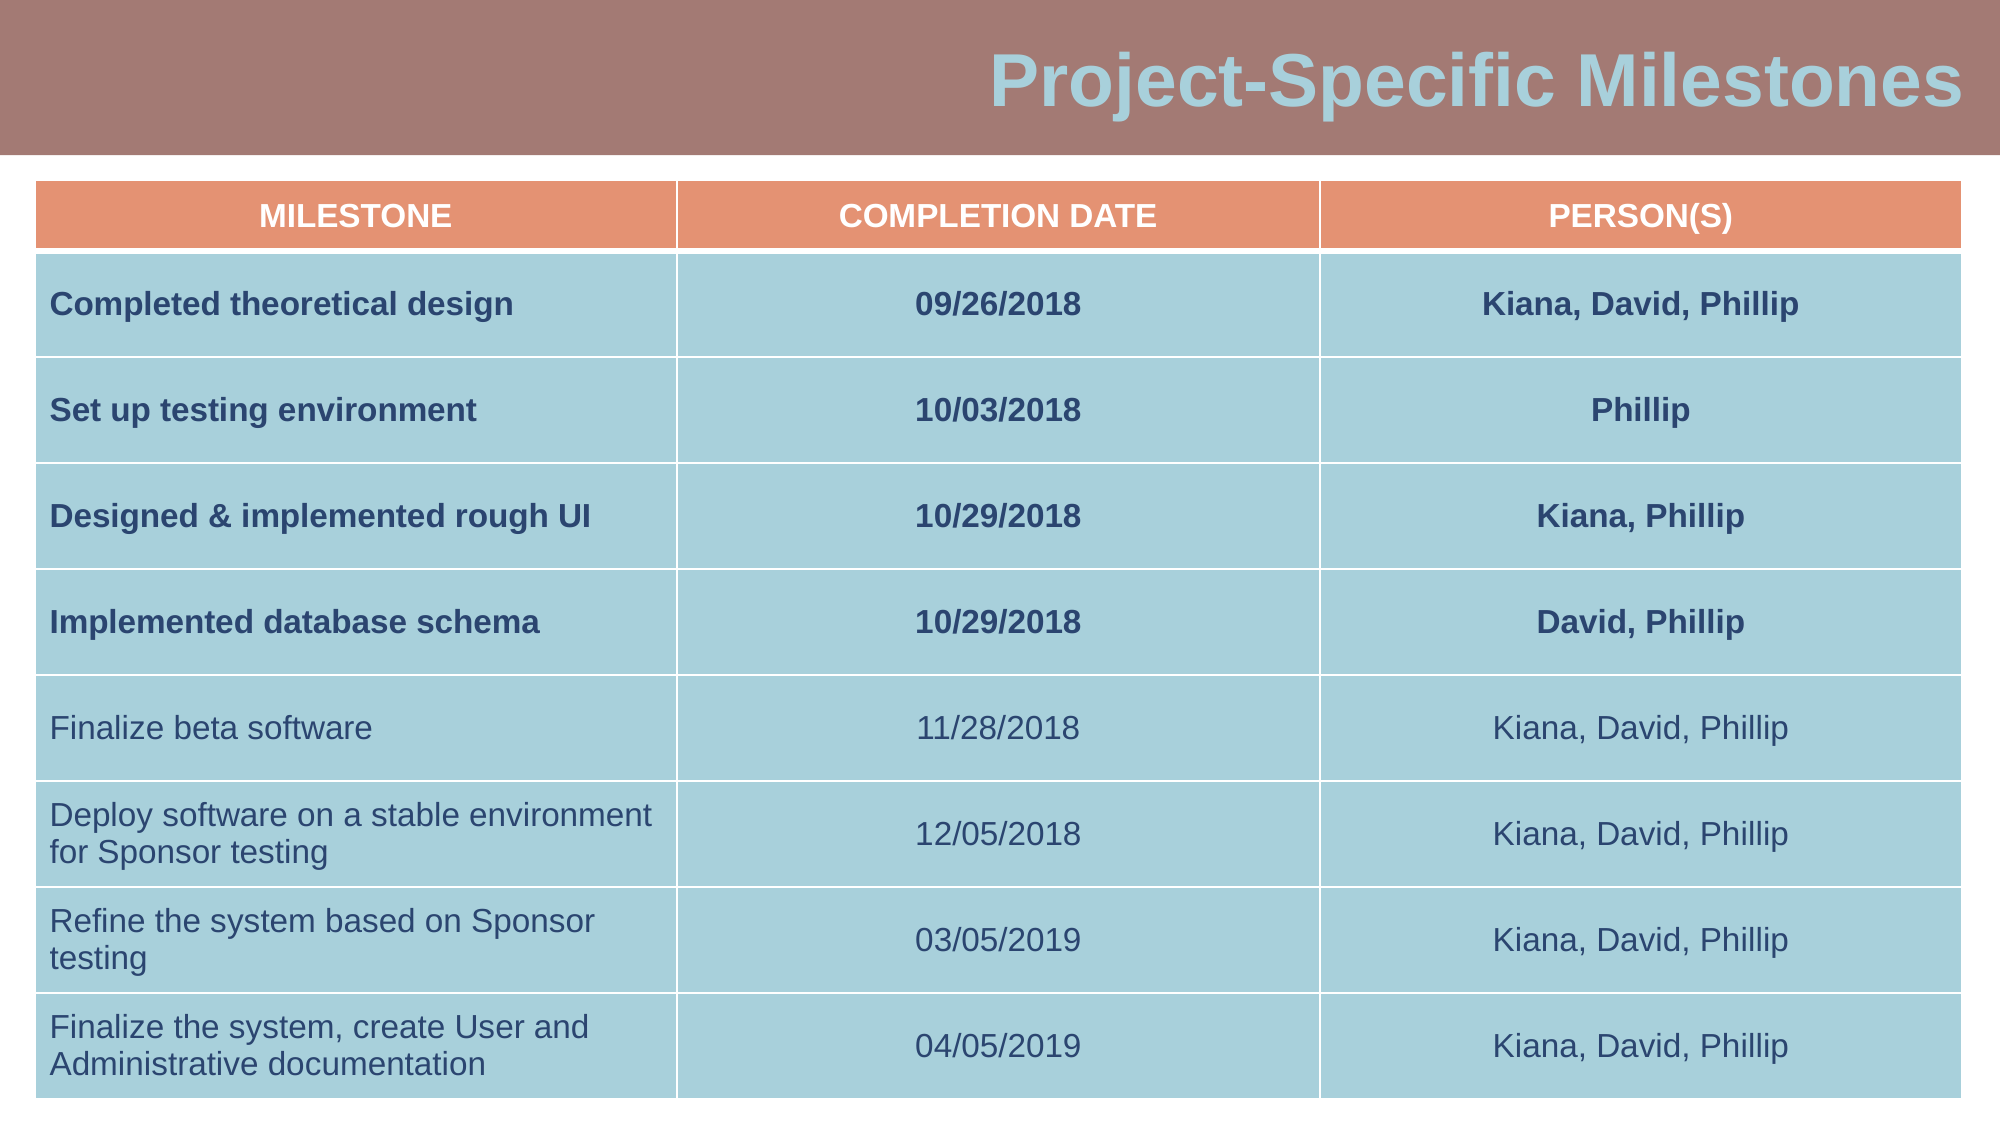

Project-Specific Milestones
| MILESTONE | COMPLETION DATE | PERSON(S) |
| --- | --- | --- |
| Completed theoretical design | 09/26/2018 | Kiana, David, Phillip |
| Set up testing environment | 10/03/2018 | Phillip |
| Designed & implemented rough UI | 10/29/2018 | Kiana, Phillip |
| Implemented database schema | 10/29/2018 | David, Phillip |
| Finalize beta software | 11/28/2018 | Kiana, David, Phillip |
| Deploy software on a stable environment for Sponsor testing | 12/05/2018 | Kiana, David, Phillip |
| Refine the system based on Sponsor testing | 03/05/2019 | Kiana, David, Phillip |
| Finalize the system, create User and Administrative documentation | 04/05/2019 | Kiana, David, Phillip |